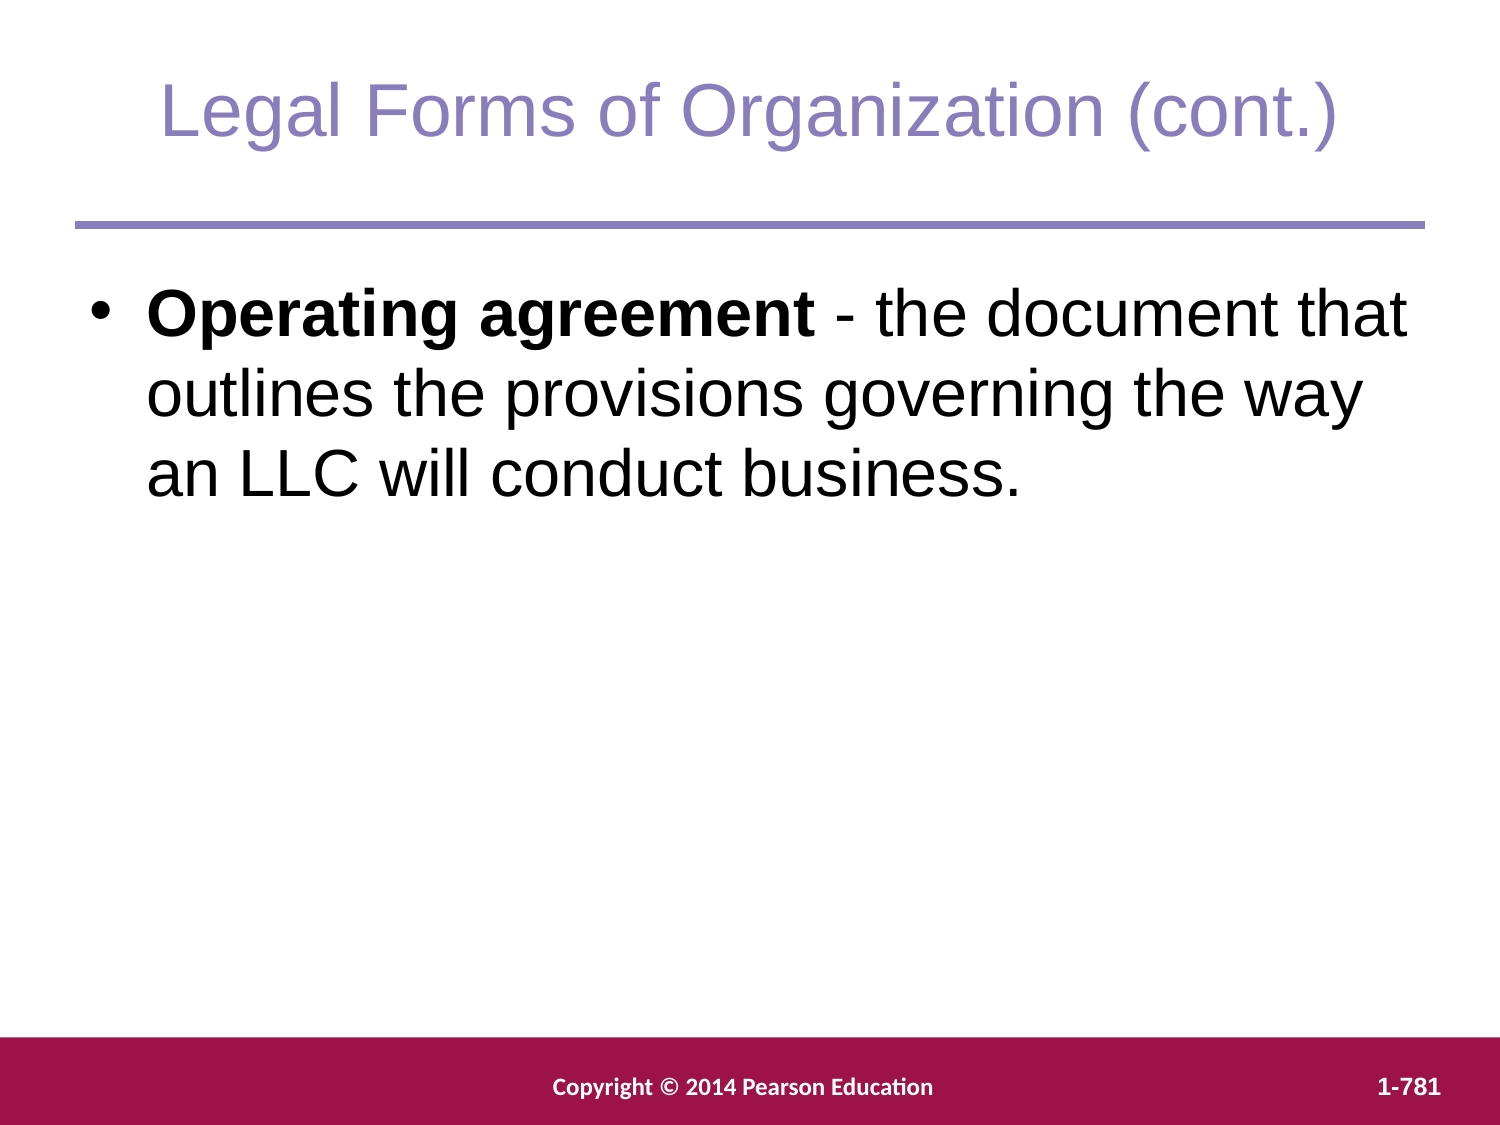

Legal Forms of Organization (cont.)
Operating agreement - the document that outlines the provisions governing the way an LLC will conduct business.